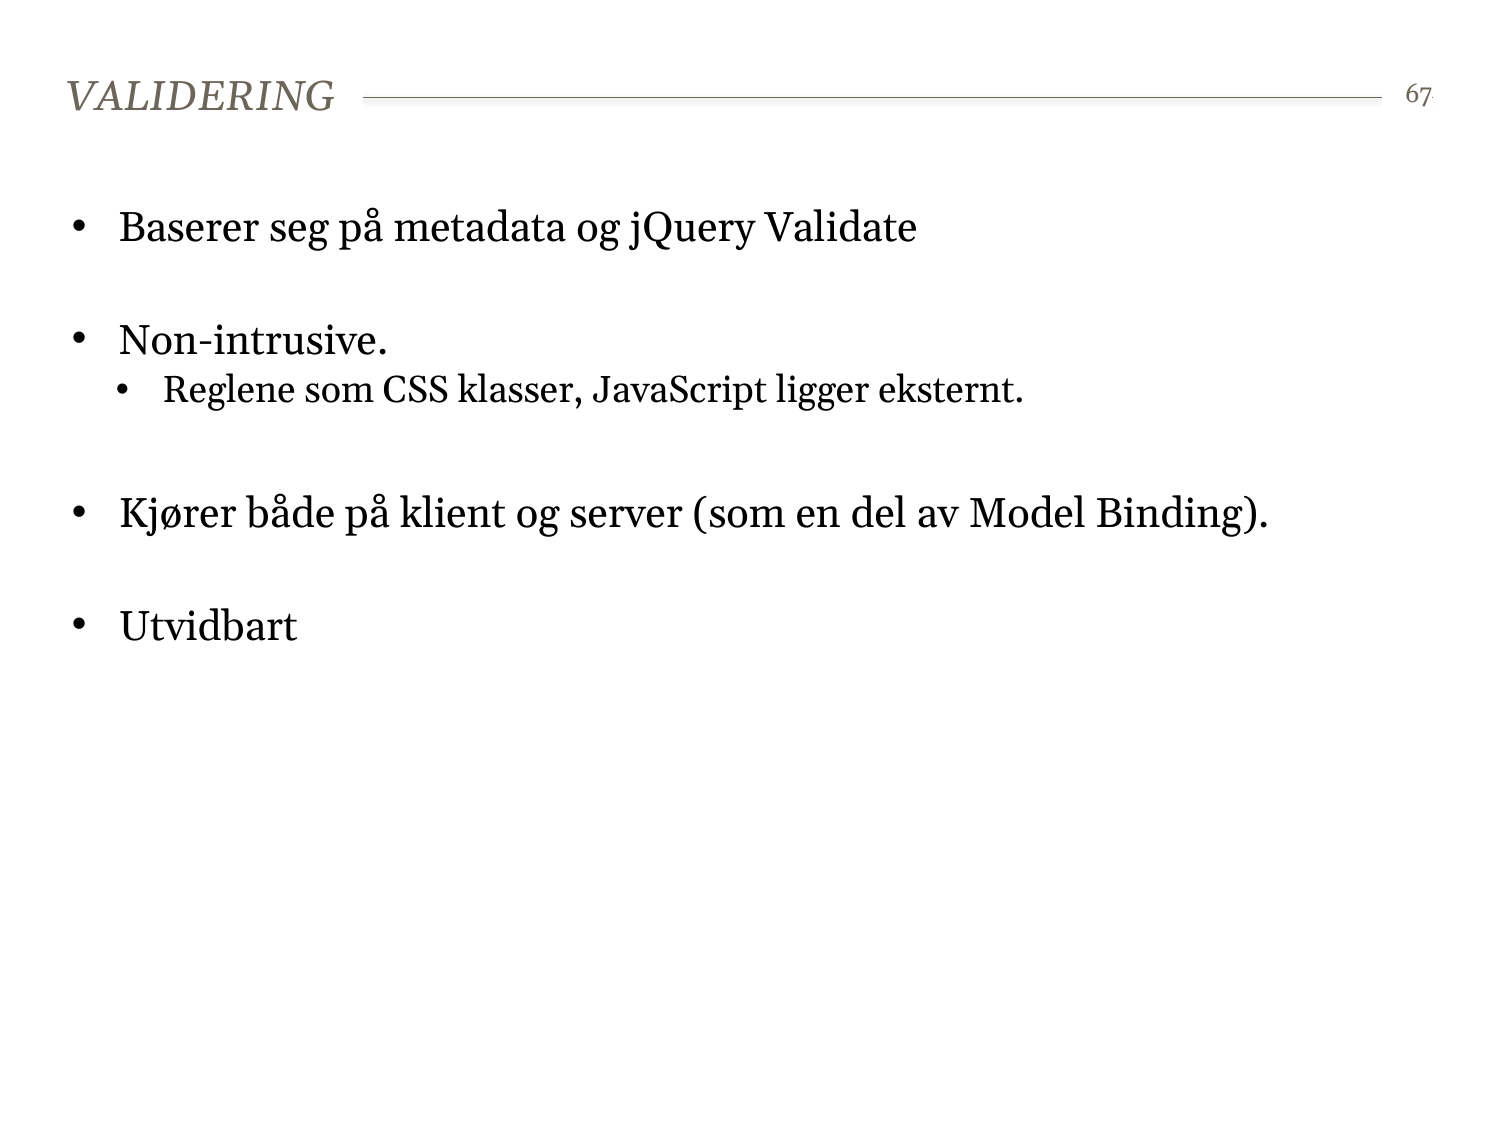

# Validering
67
Baserer seg på metadata og jQuery Validate

Non-intrusive.
Reglene som CSS klasser, JavaScript ligger eksternt.

Kjører både på klient og server (som en del av Model Binding).

Utvidbart